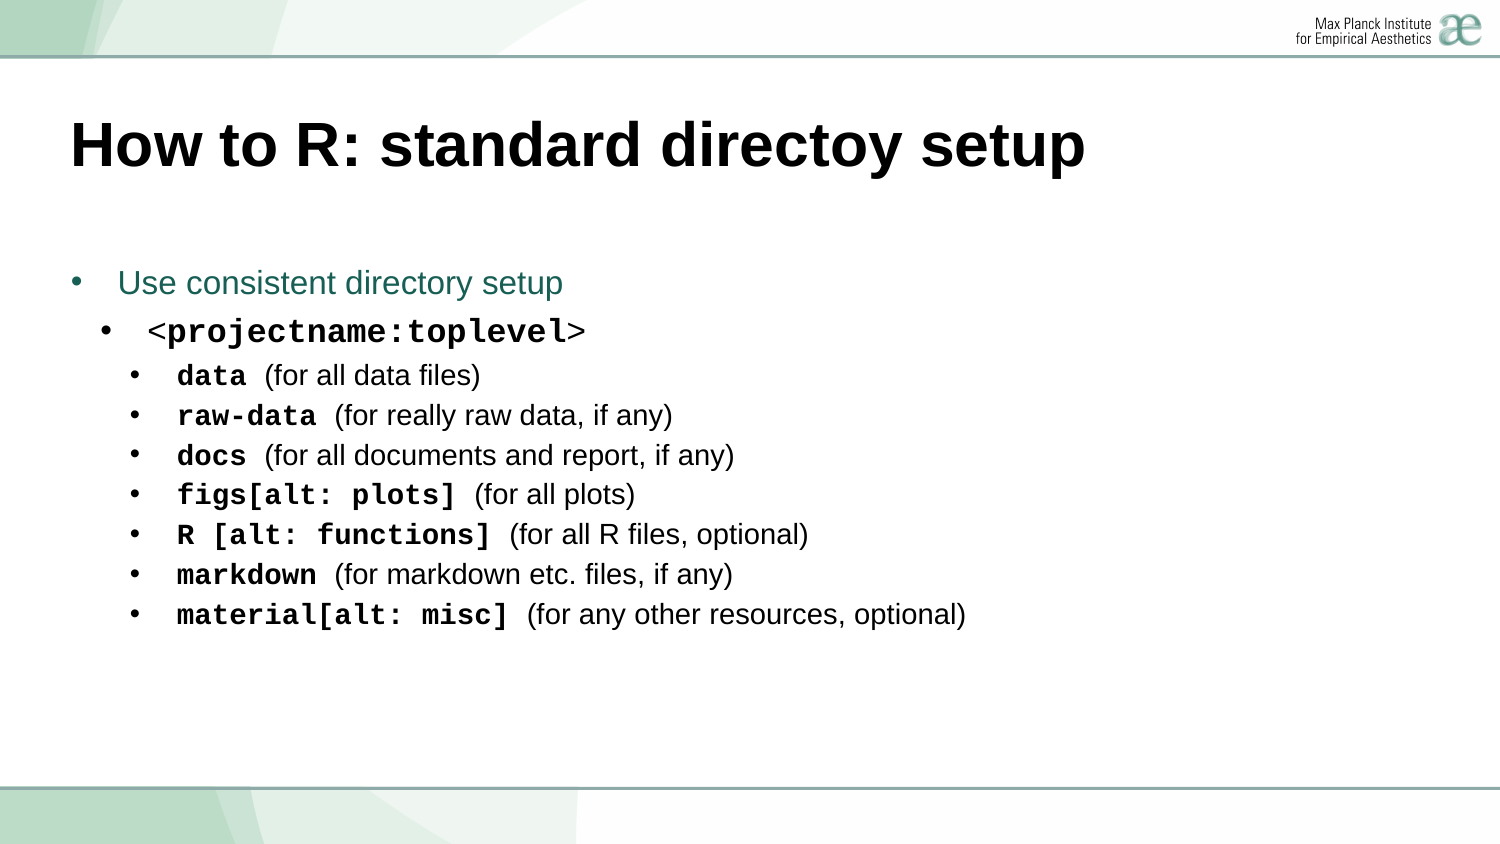

# How to R: standard directoy setup
Use consistent directory setup
<projectname:toplevel>
data (for all data files)
raw-data (for really raw data, if any)
docs (for all documents and report, if any)
figs[alt: plots] (for all plots)
R [alt: functions] (for all R files, optional)
markdown (for markdown etc. files, if any)
material[alt: misc] (for any other resources, optional)